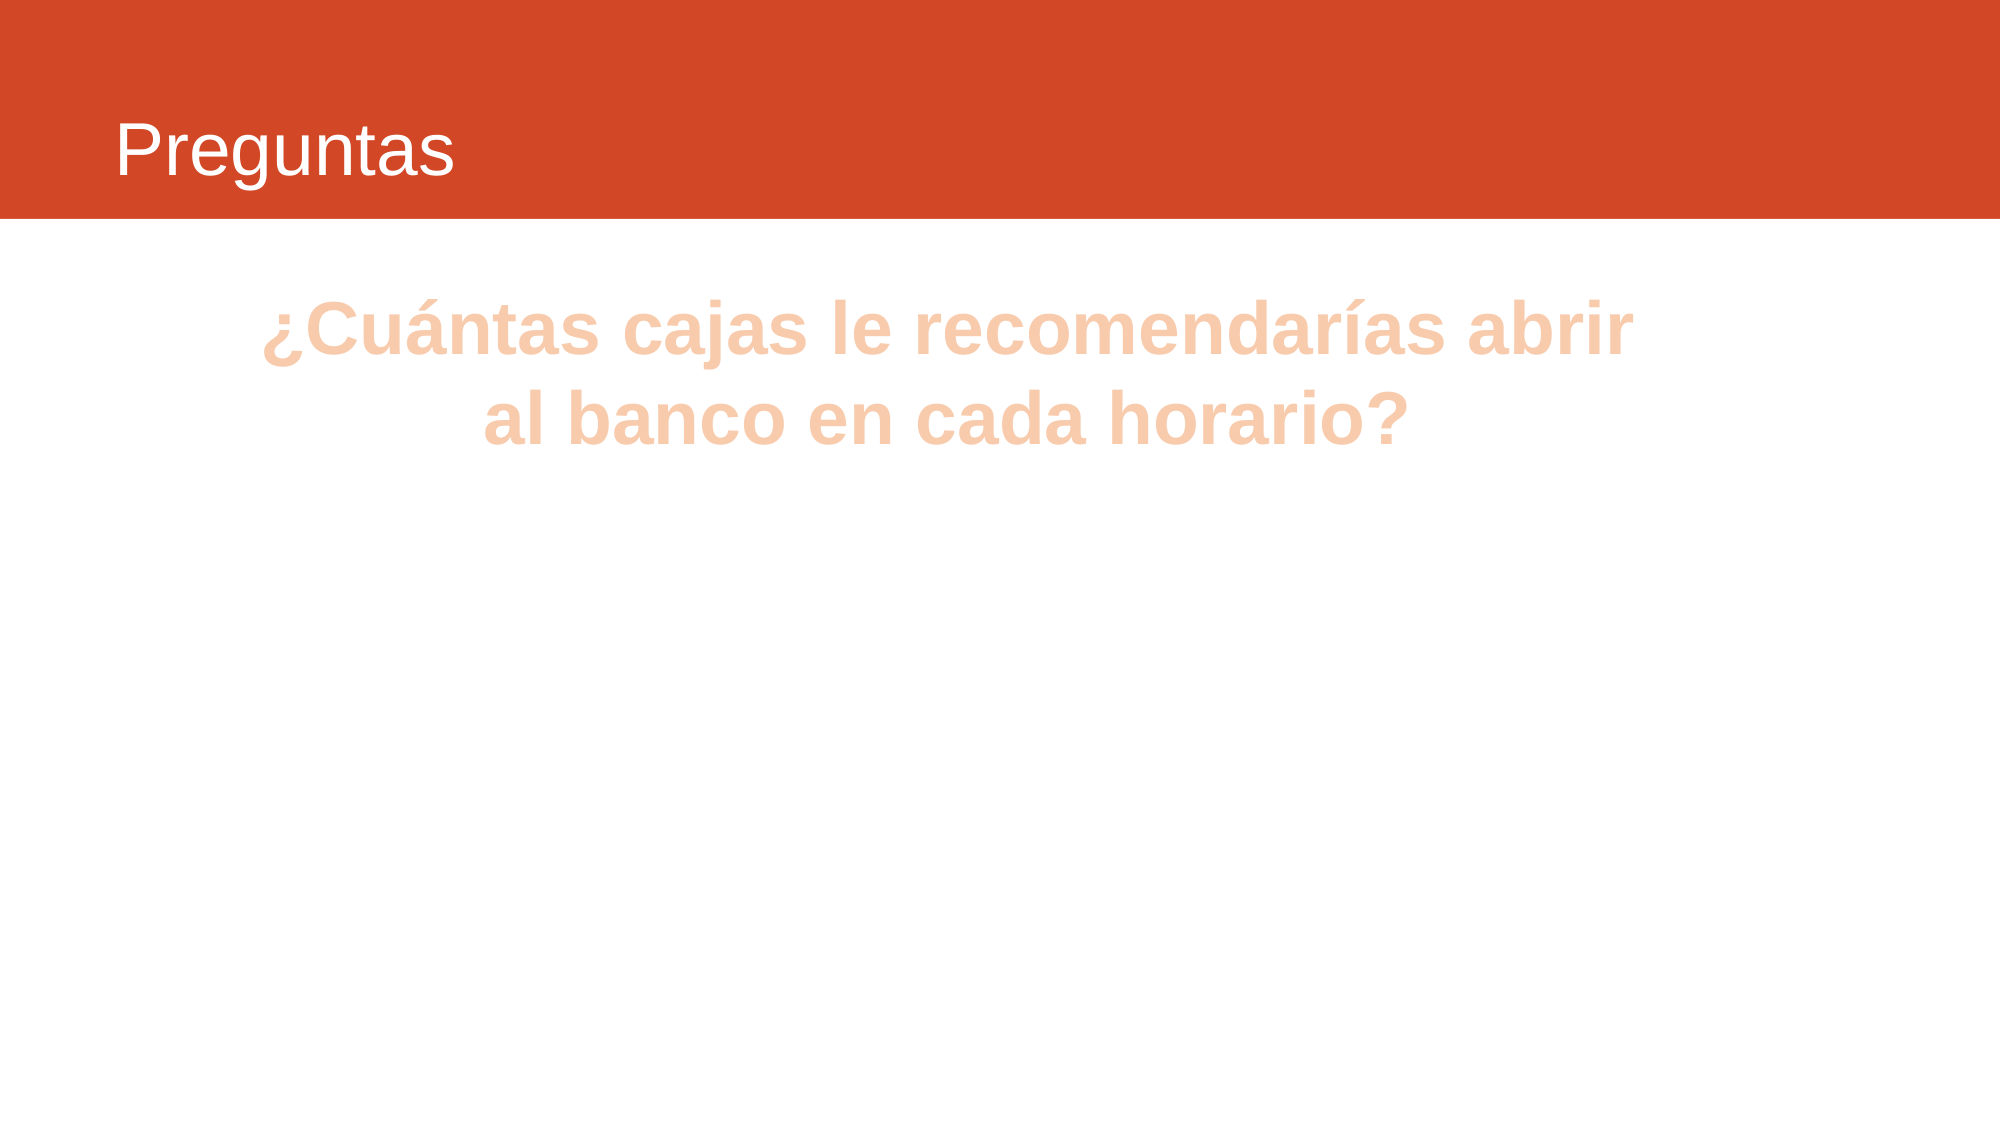

# Preguntas
¿Cuántas cajas le recomendarías abrir
al banco en cada horario?